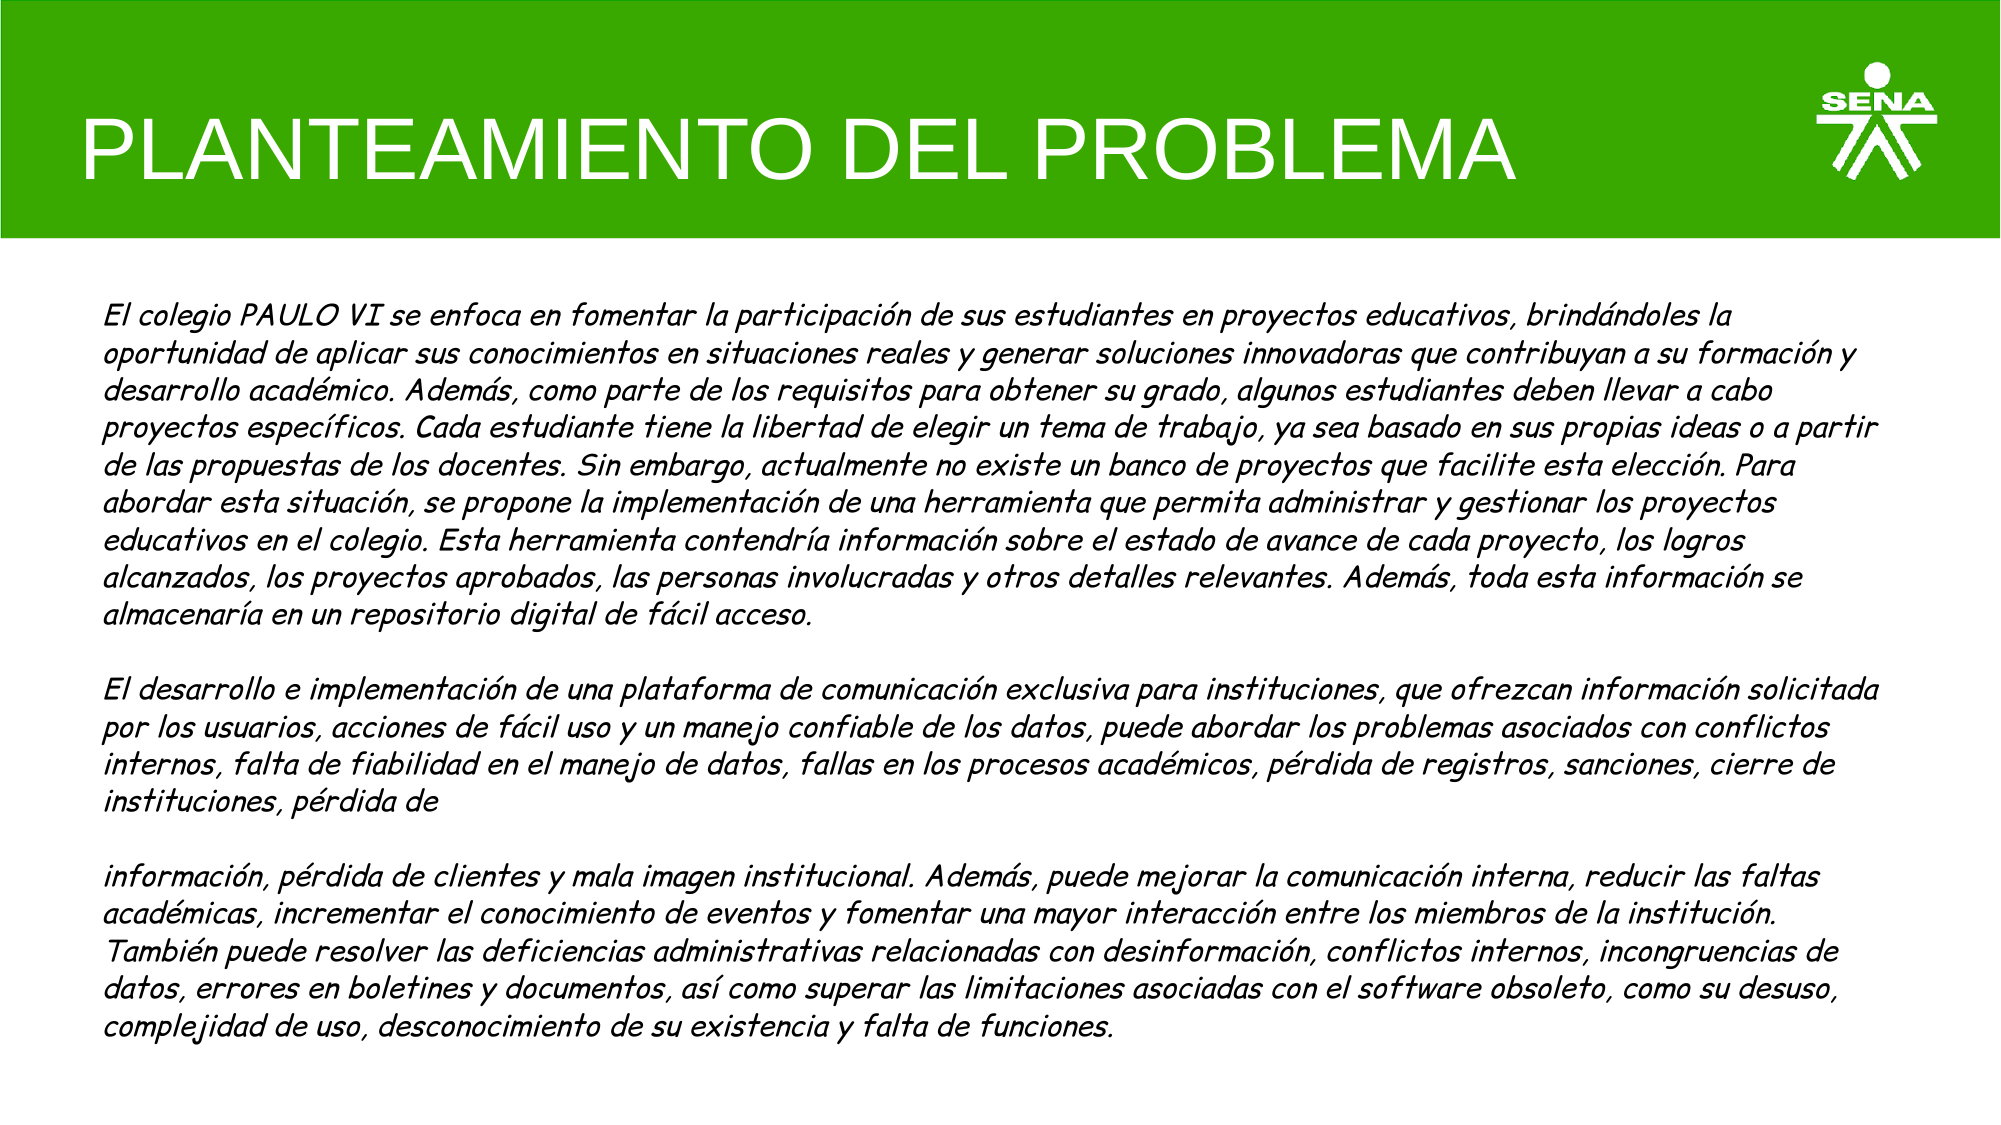

# PLANTEAMIENTO DEL PROBLEMA
El colegio PAULO VI se enfoca en fomentar la participación de sus estudiantes en proyectos educativos, brindándoles la oportunidad de aplicar sus conocimientos en situaciones reales y generar soluciones innovadoras que contribuyan a su formación y desarrollo académico. Además, como parte de los requisitos para obtener su grado, algunos estudiantes deben llevar a cabo proyectos específicos. Cada estudiante tiene la libertad de elegir un tema de trabajo, ya sea basado en sus propias ideas o a partir de las propuestas de los docentes. Sin embargo, actualmente no existe un banco de proyectos que facilite esta elección. Para abordar esta situación, se propone la implementación de una herramienta que permita administrar y gestionar los proyectos educativos en el colegio. Esta herramienta contendría información sobre el estado de avance de cada proyecto, los logros alcanzados, los proyectos aprobados, las personas involucradas y otros detalles relevantes. Además, toda esta información se almacenaría en un repositorio digital de fácil acceso.

El desarrollo e implementación de una plataforma de comunicación exclusiva para instituciones, que ofrezcan información solicitada por los usuarios, acciones de fácil uso y un manejo confiable de los datos, puede abordar los problemas asociados con conflictos internos, falta de fiabilidad en el manejo de datos, fallas en los procesos académicos, pérdida de registros, sanciones, cierre de instituciones, pérdida de

información, pérdida de clientes y mala imagen institucional. Además, puede mejorar la comunicación interna, reducir las faltas académicas, incrementar el conocimiento de eventos y fomentar una mayor interacción entre los miembros de la institución. También puede resolver las deficiencias administrativas relacionadas con desinformación, conflictos internos, incongruencias de datos, errores en boletines y documentos, así como superar las limitaciones asociadas con el software obsoleto, como su desuso, complejidad de uso, desconocimiento de su existencia y falta de funciones.